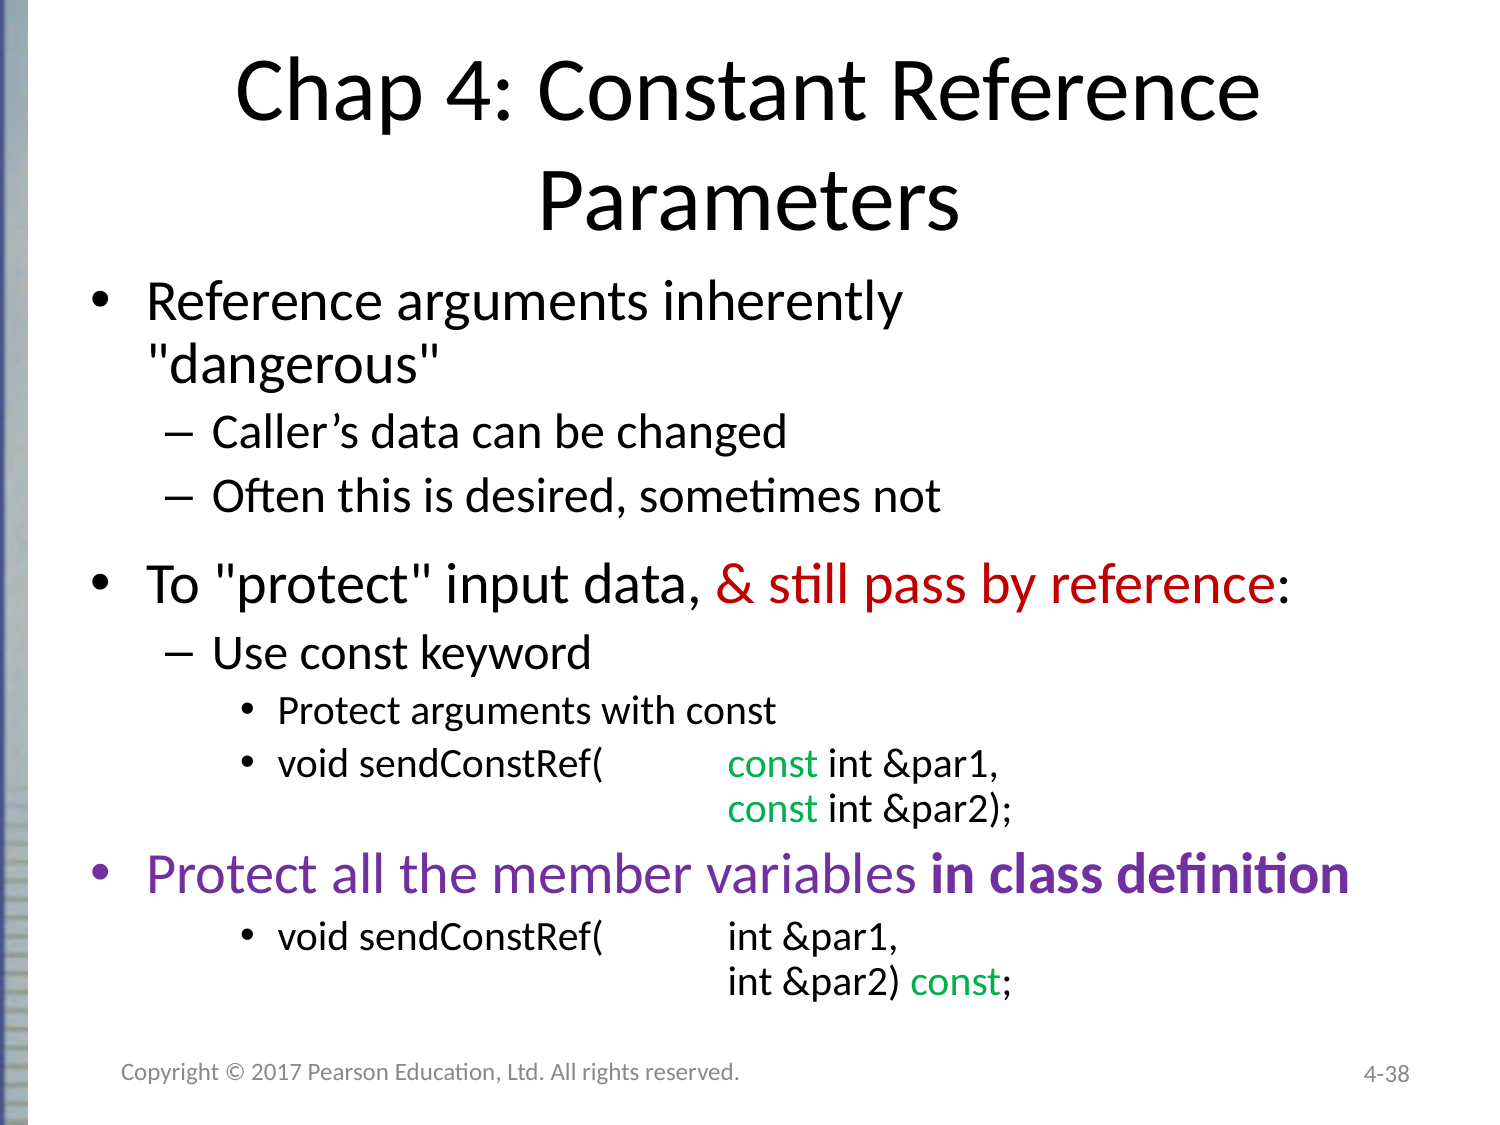

# Chap 4: Constant Reference Parameters
Reference arguments inherently
"dangerous"
Caller’s data can be changed
Often this is desired, sometimes not
To "protect" input data, & still pass by reference:
Use const keyword
Protect arguments with const
void sendConstRef(	const int &par1,
			const int &par2);
Protect all the member variables in class definition
void sendConstRef(	int &par1,
			int &par2) const;
Copyright © 2017 Pearson Education, Ltd. All rights reserved.
4-38